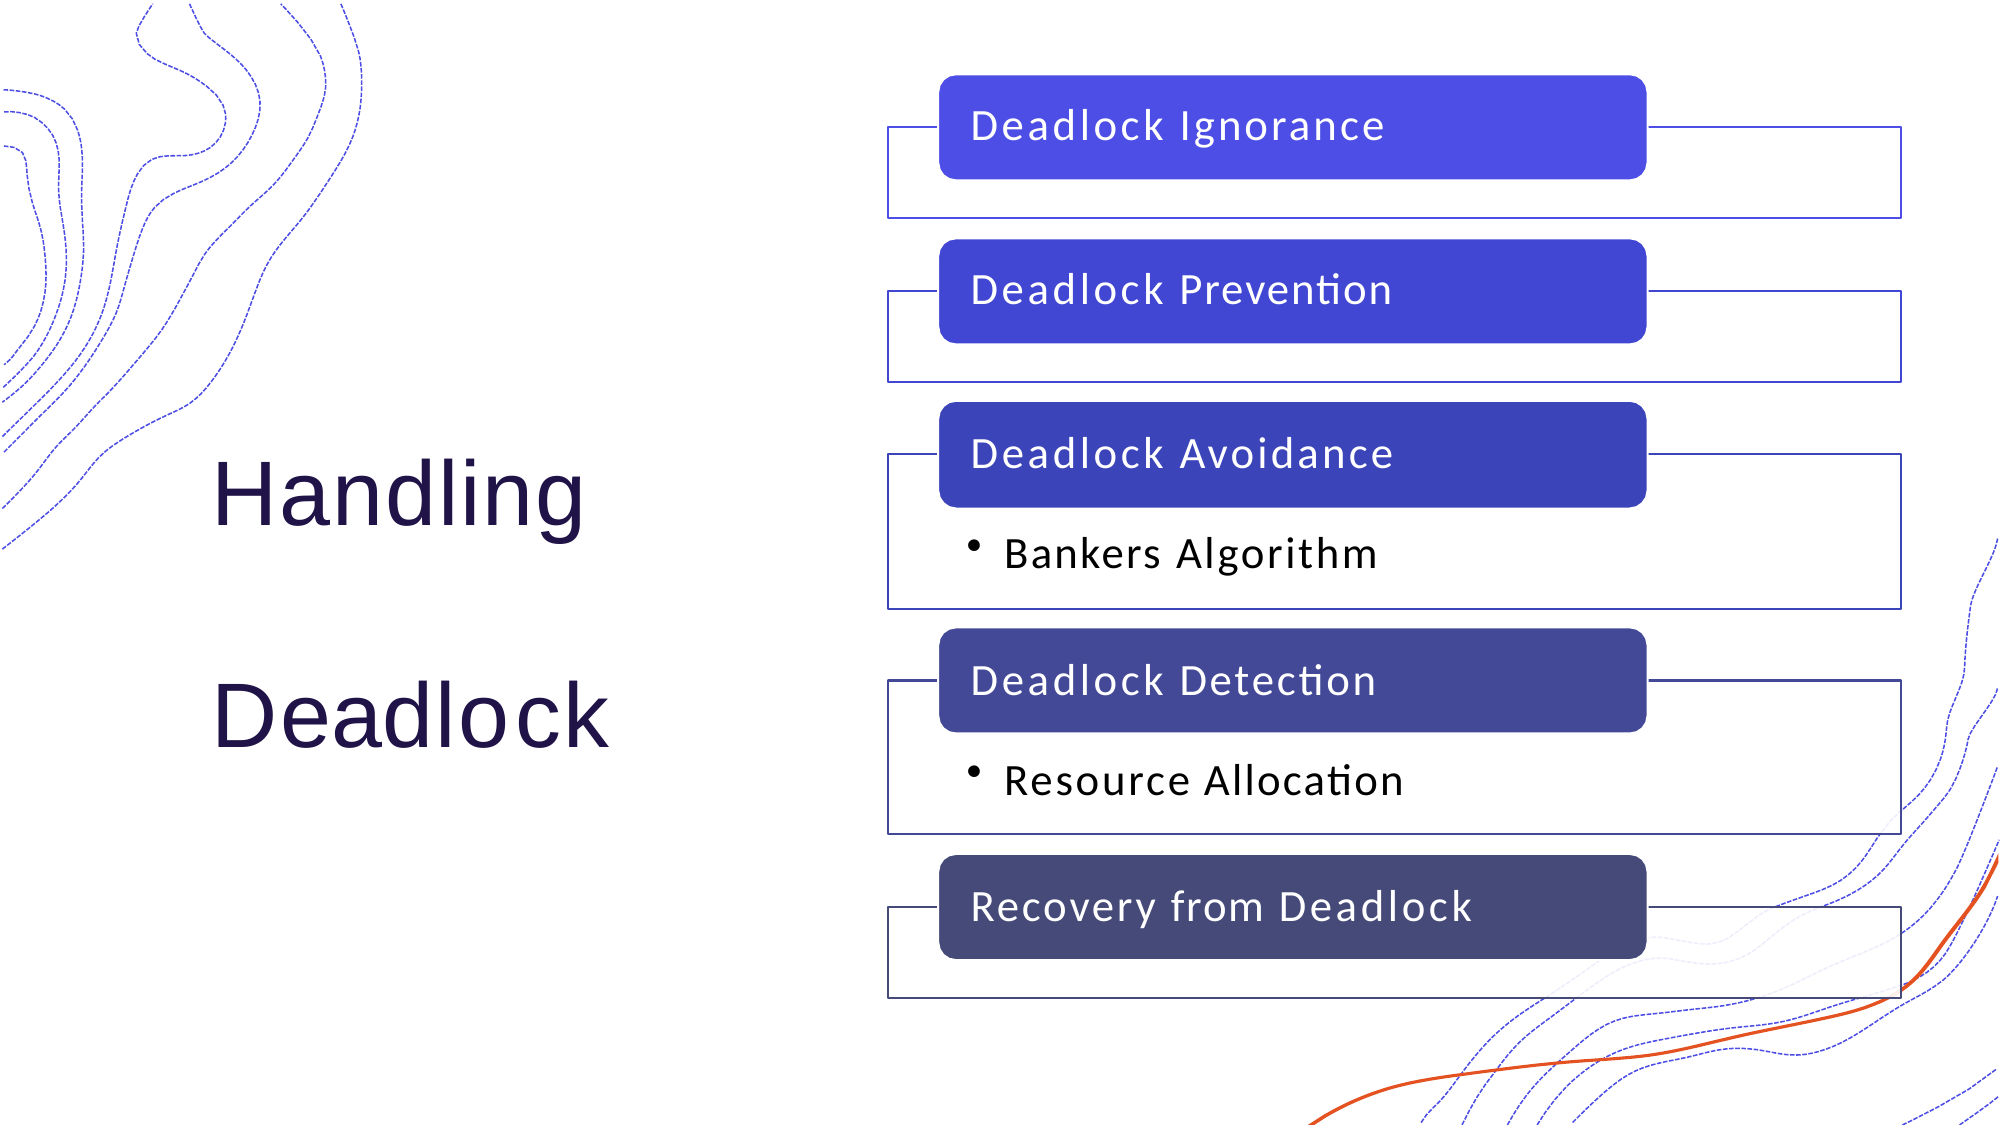

Deadlock Ignorance

# Deadlock Prevention

Deadlock Avoidance
Handling  Deadlock

Bankers Algorithm

Deadlock Detection
Resource Allocation

Recovery from Deadlock